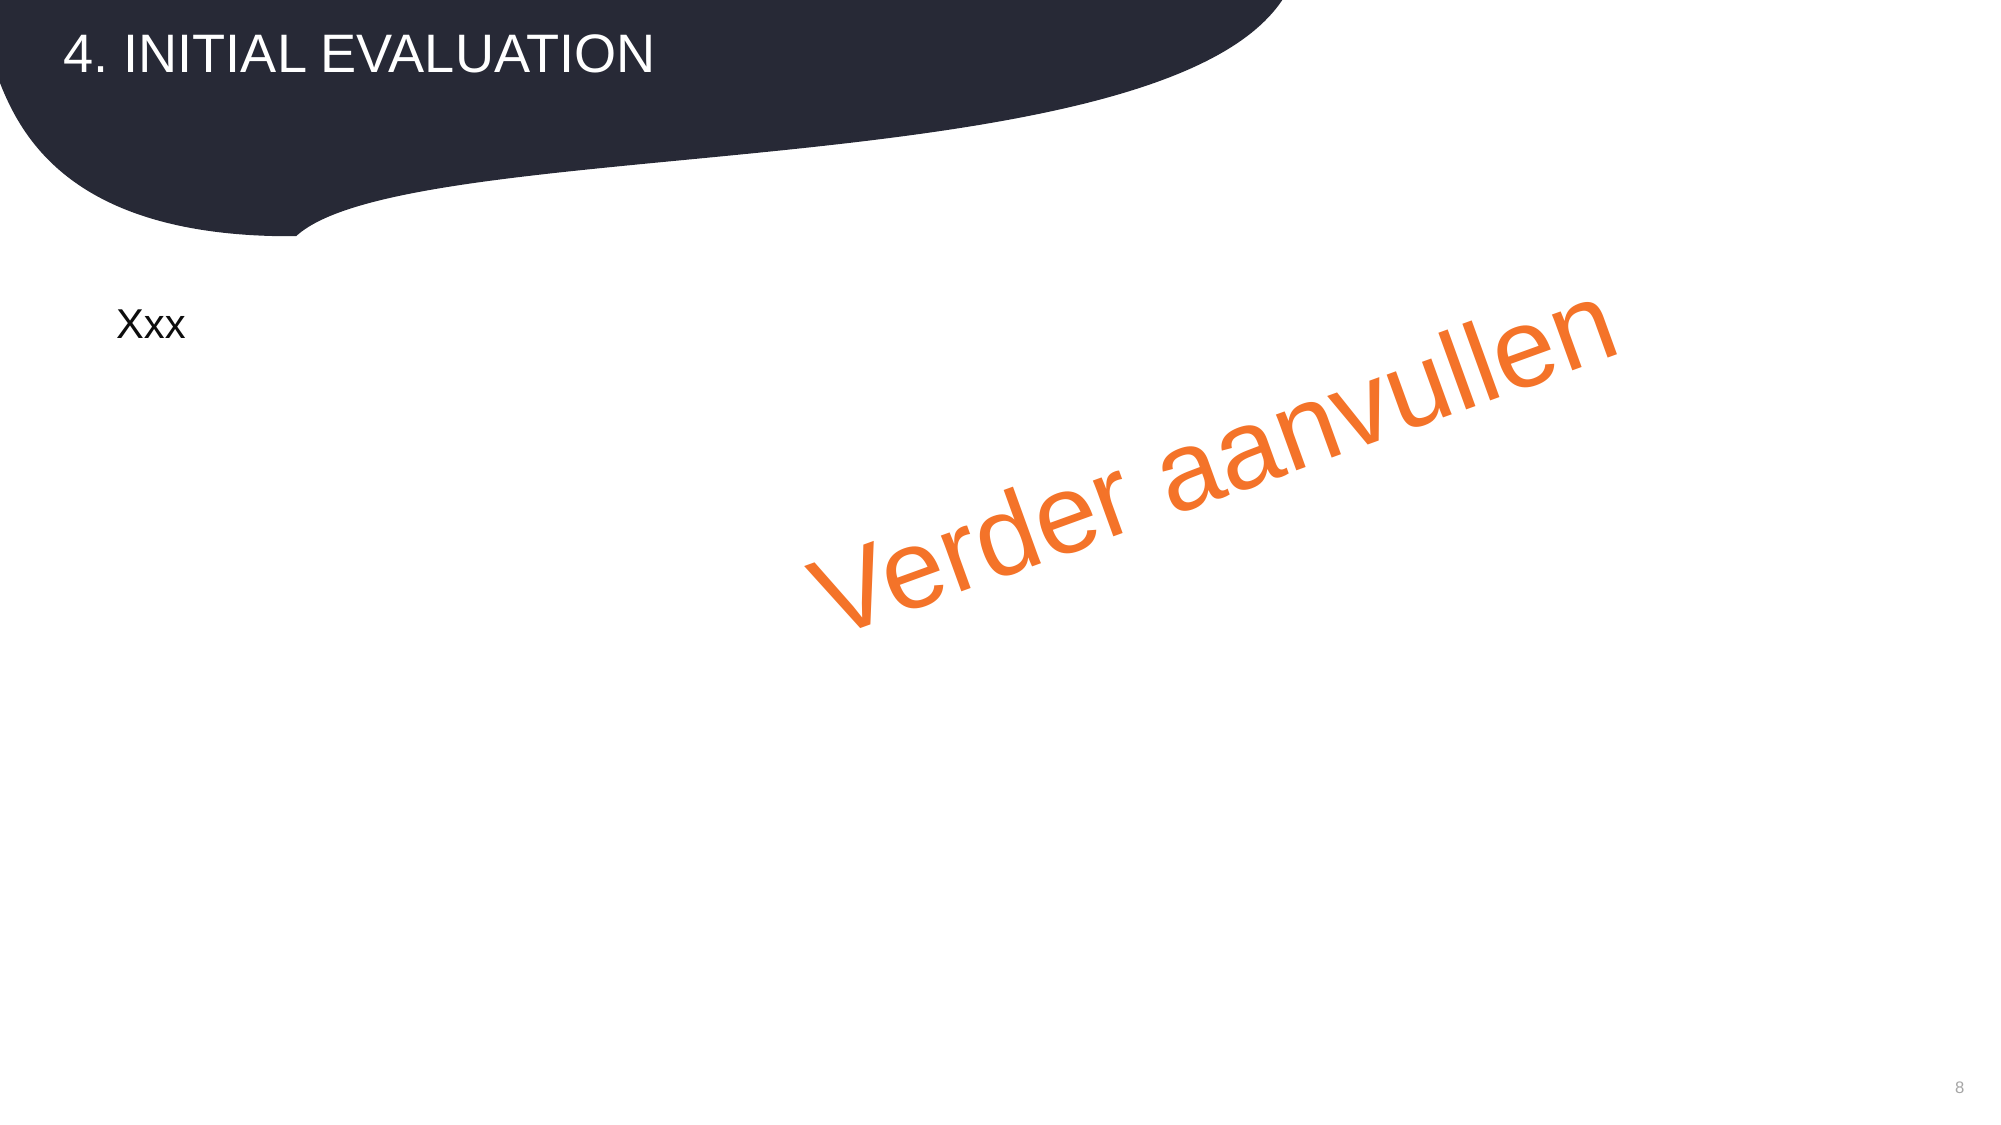

# 4. Initial Evaluation
Xxx

Verder aanvullen